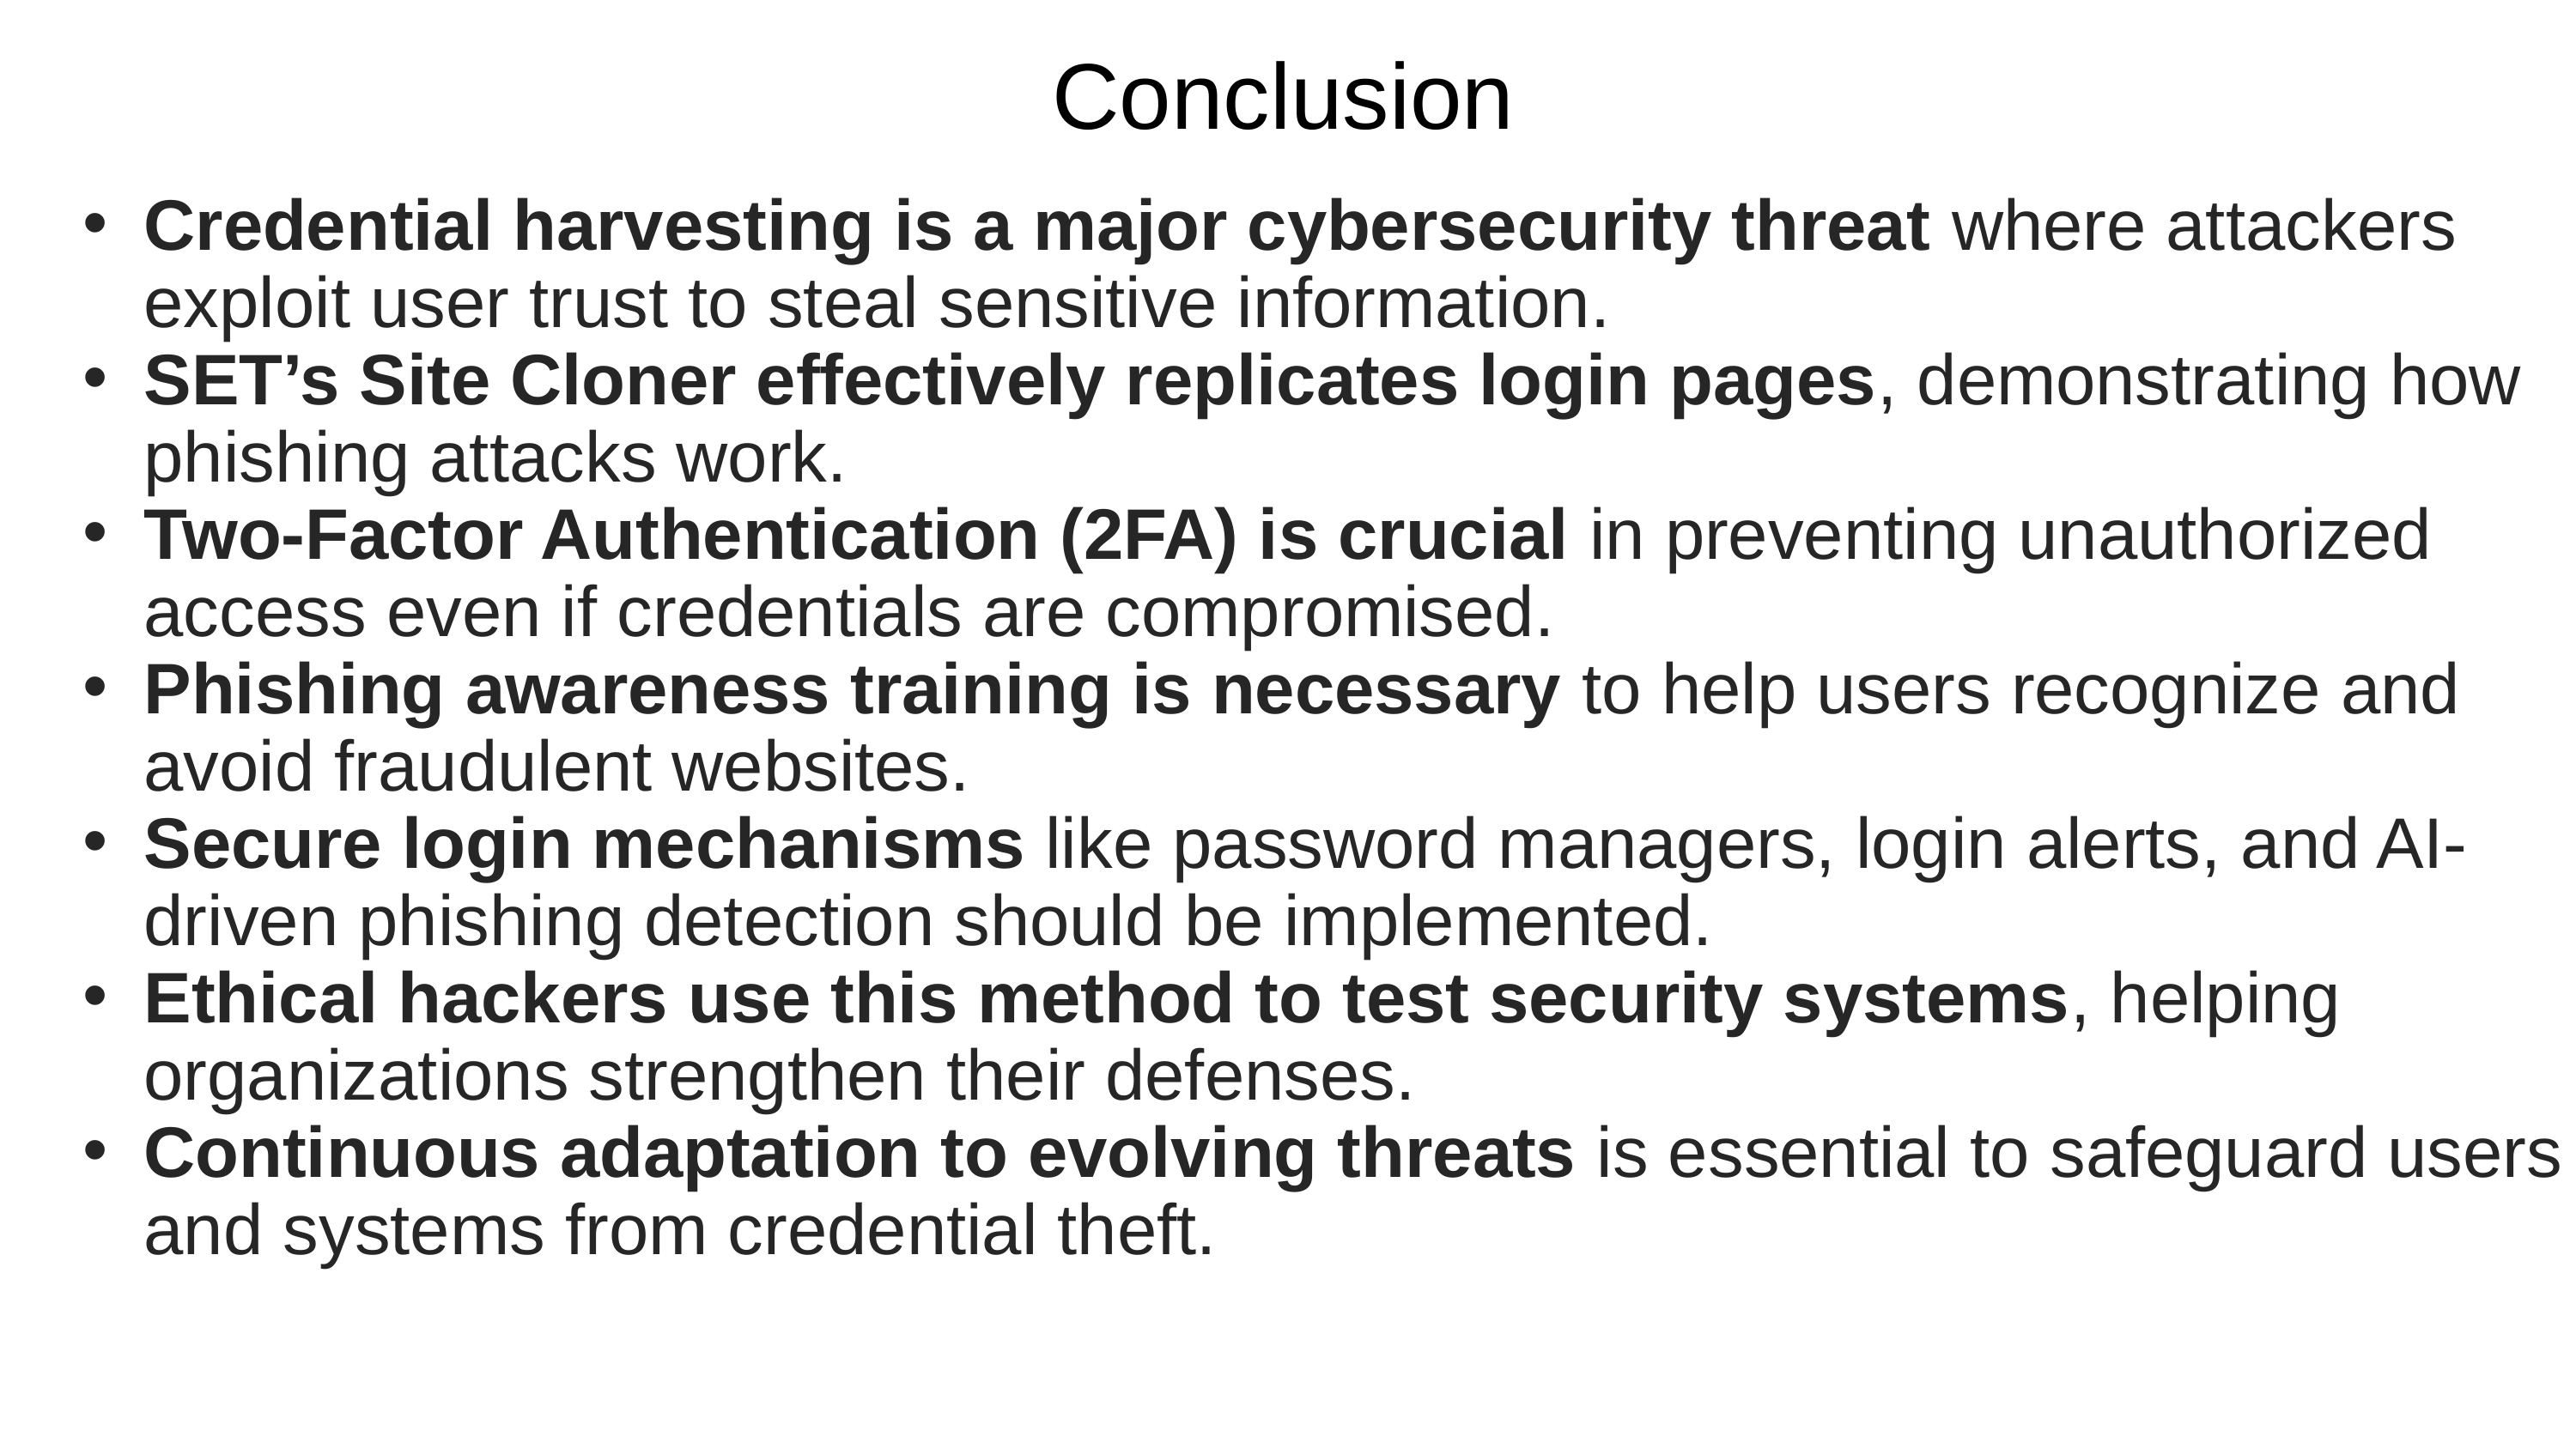

Conclusion

Credential harvesting is a major cybersecurity threat where attackers exploit user trust to steal sensitive information.
SET’s Site Cloner effectively replicates login pages, demonstrating how phishing attacks work.
Two-Factor Authentication (2FA) is crucial in preventing unauthorized access even if credentials are compromised.
Phishing awareness training is necessary to help users recognize and avoid fraudulent websites.
Secure login mechanisms like password managers, login alerts, and AI-driven phishing detection should be implemented.
Ethical hackers use this method to test security systems, helping organizations strengthen their defenses.
Continuous adaptation to evolving threats is essential to safeguard users and systems from credential theft.